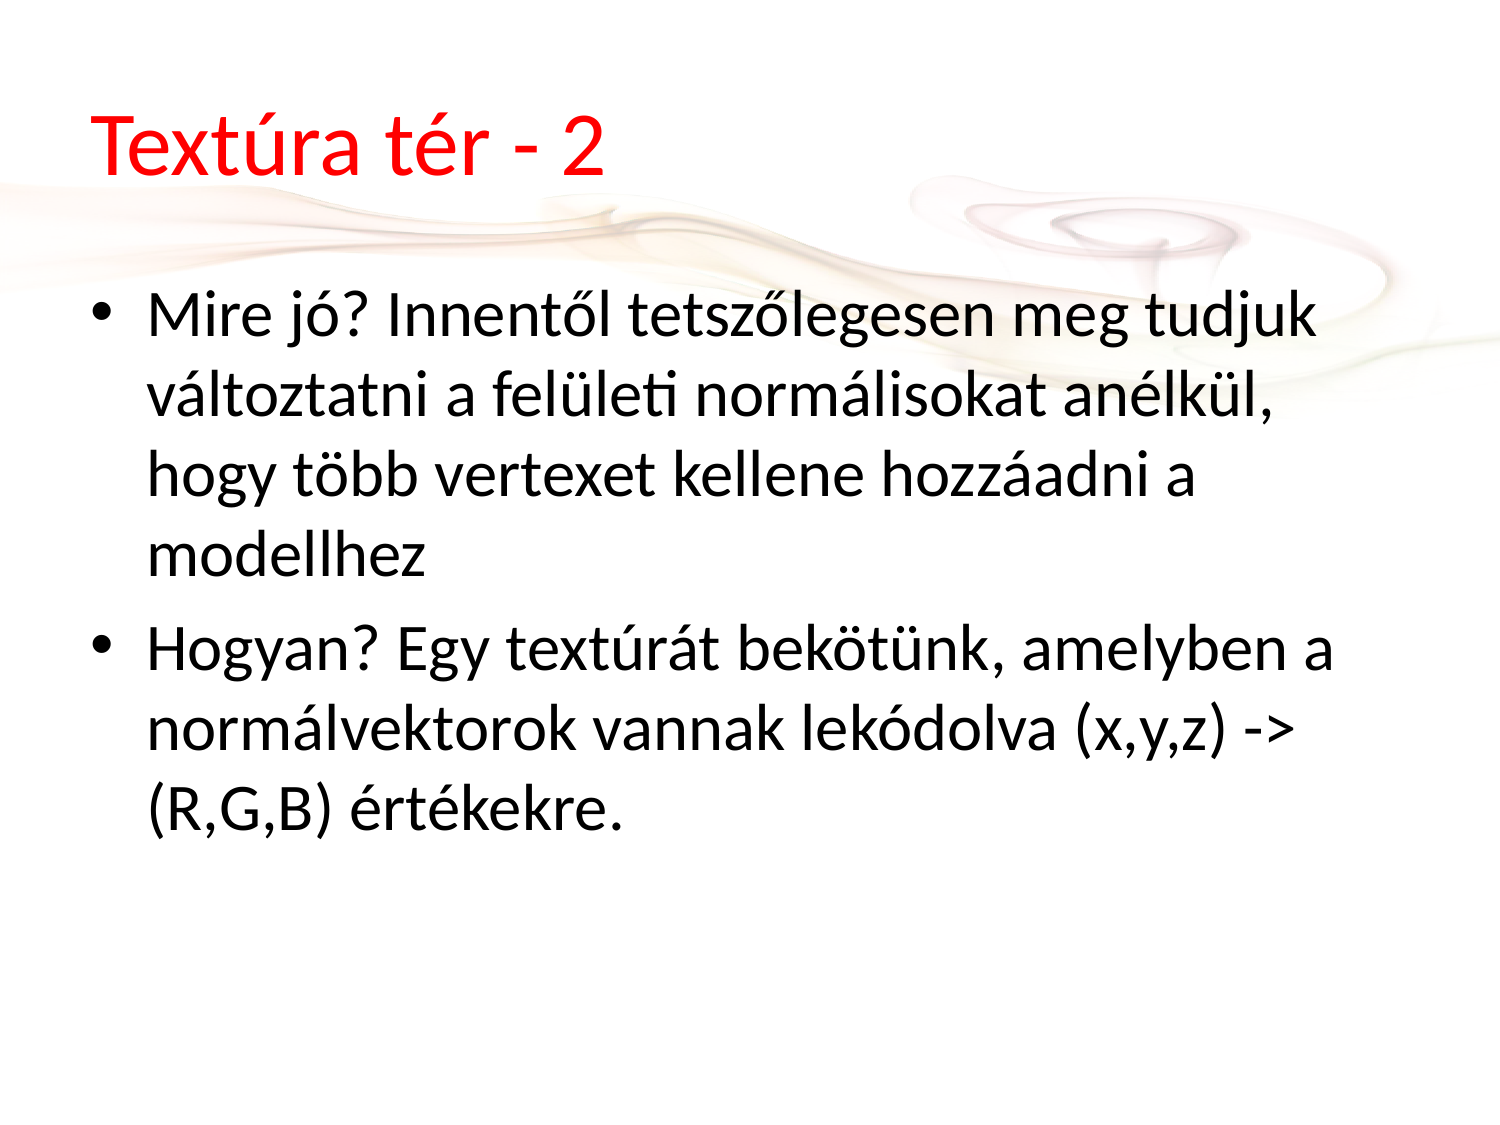

# Textúra tér - 2
Mire jó? Innentől tetszőlegesen meg tudjuk változtatni a felületi normálisokat anélkül, hogy több vertexet kellene hozzáadni a modellhez
Hogyan? Egy textúrát bekötünk, amelyben a normálvektorok vannak lekódolva (x,y,z) -> (R,G,B) értékekre.